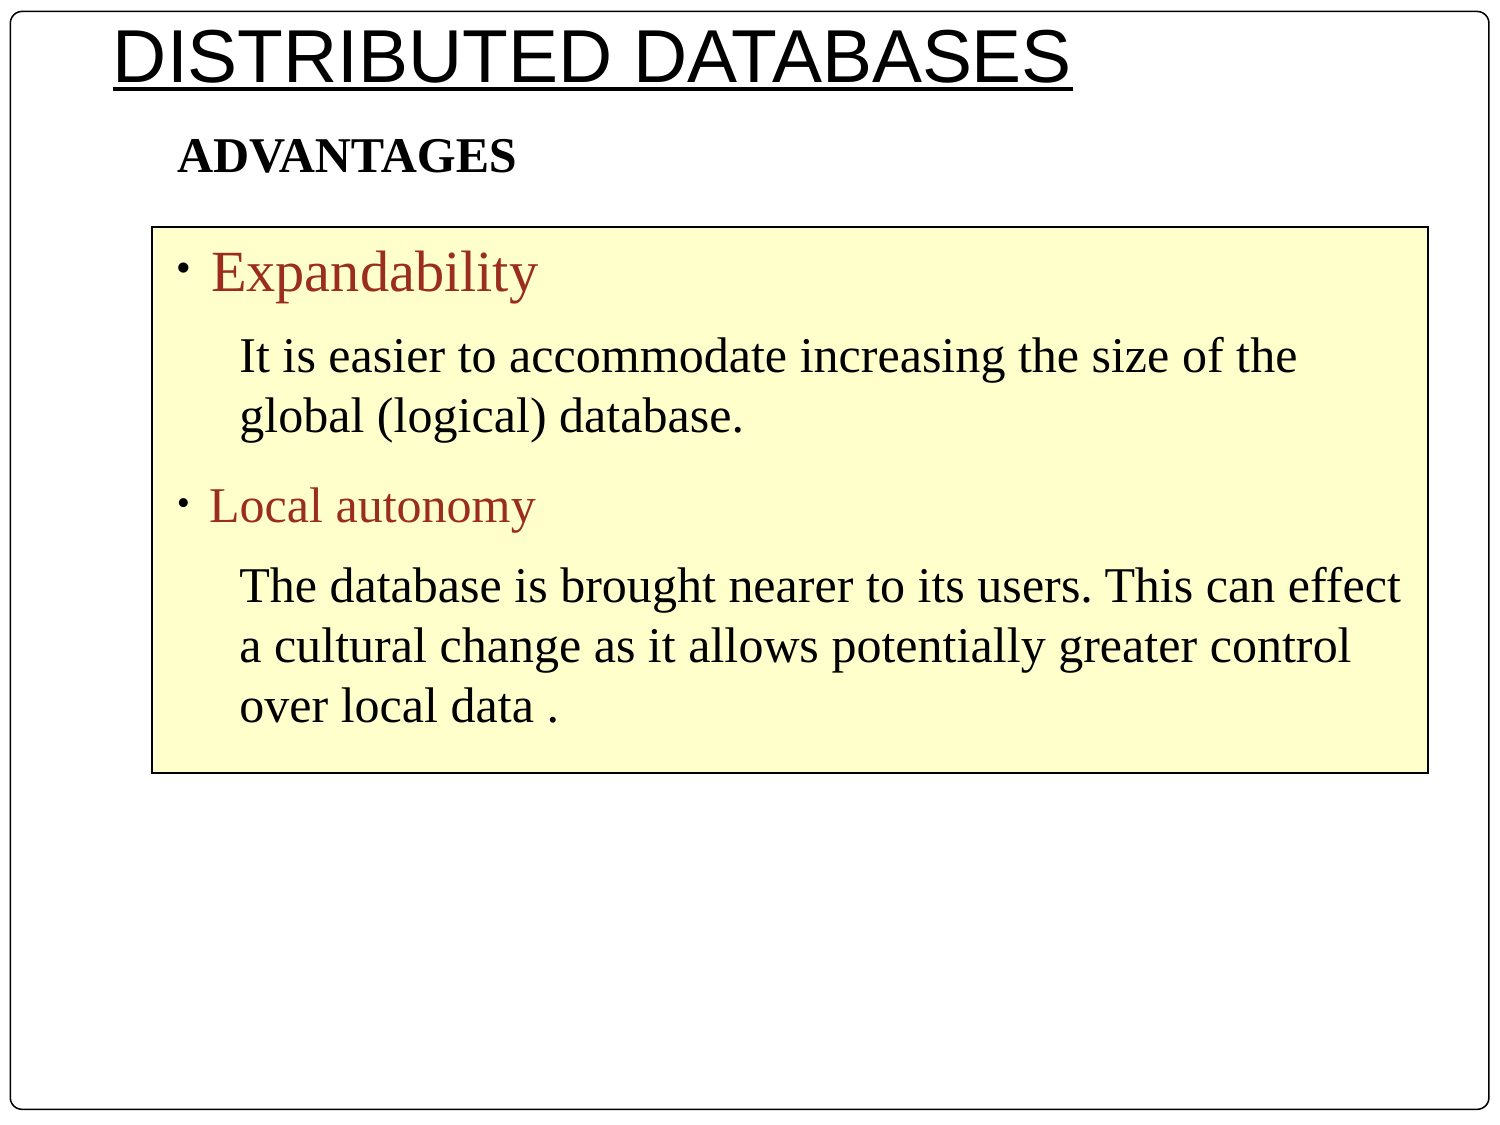

DISTRIBUTED DATABASES
ADVANTAGES
  Expandability

     It is easier to accommodate increasing the size of the
     global (logical) database.

  Local autonomy

     The database is brought nearer to its users. This can effect
     a cultural change as it allows potentially greater control
     over local data .